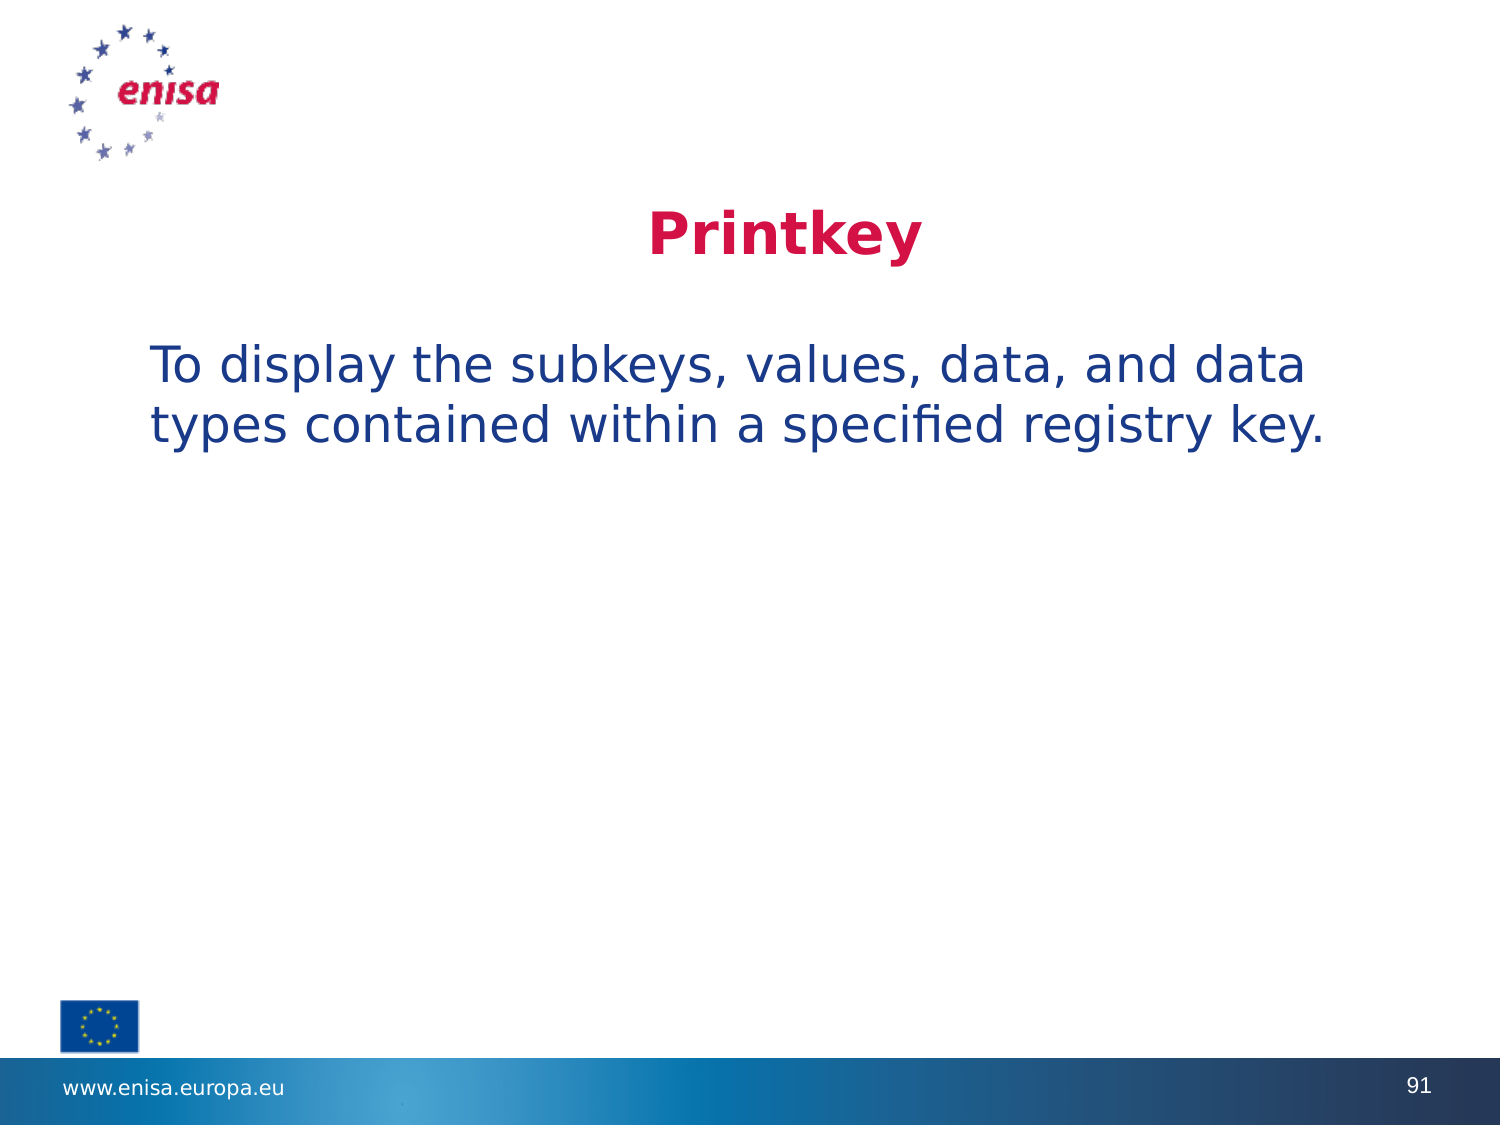

# Printkey
To display the subkeys, values, data, and data types contained within a specified registry key.